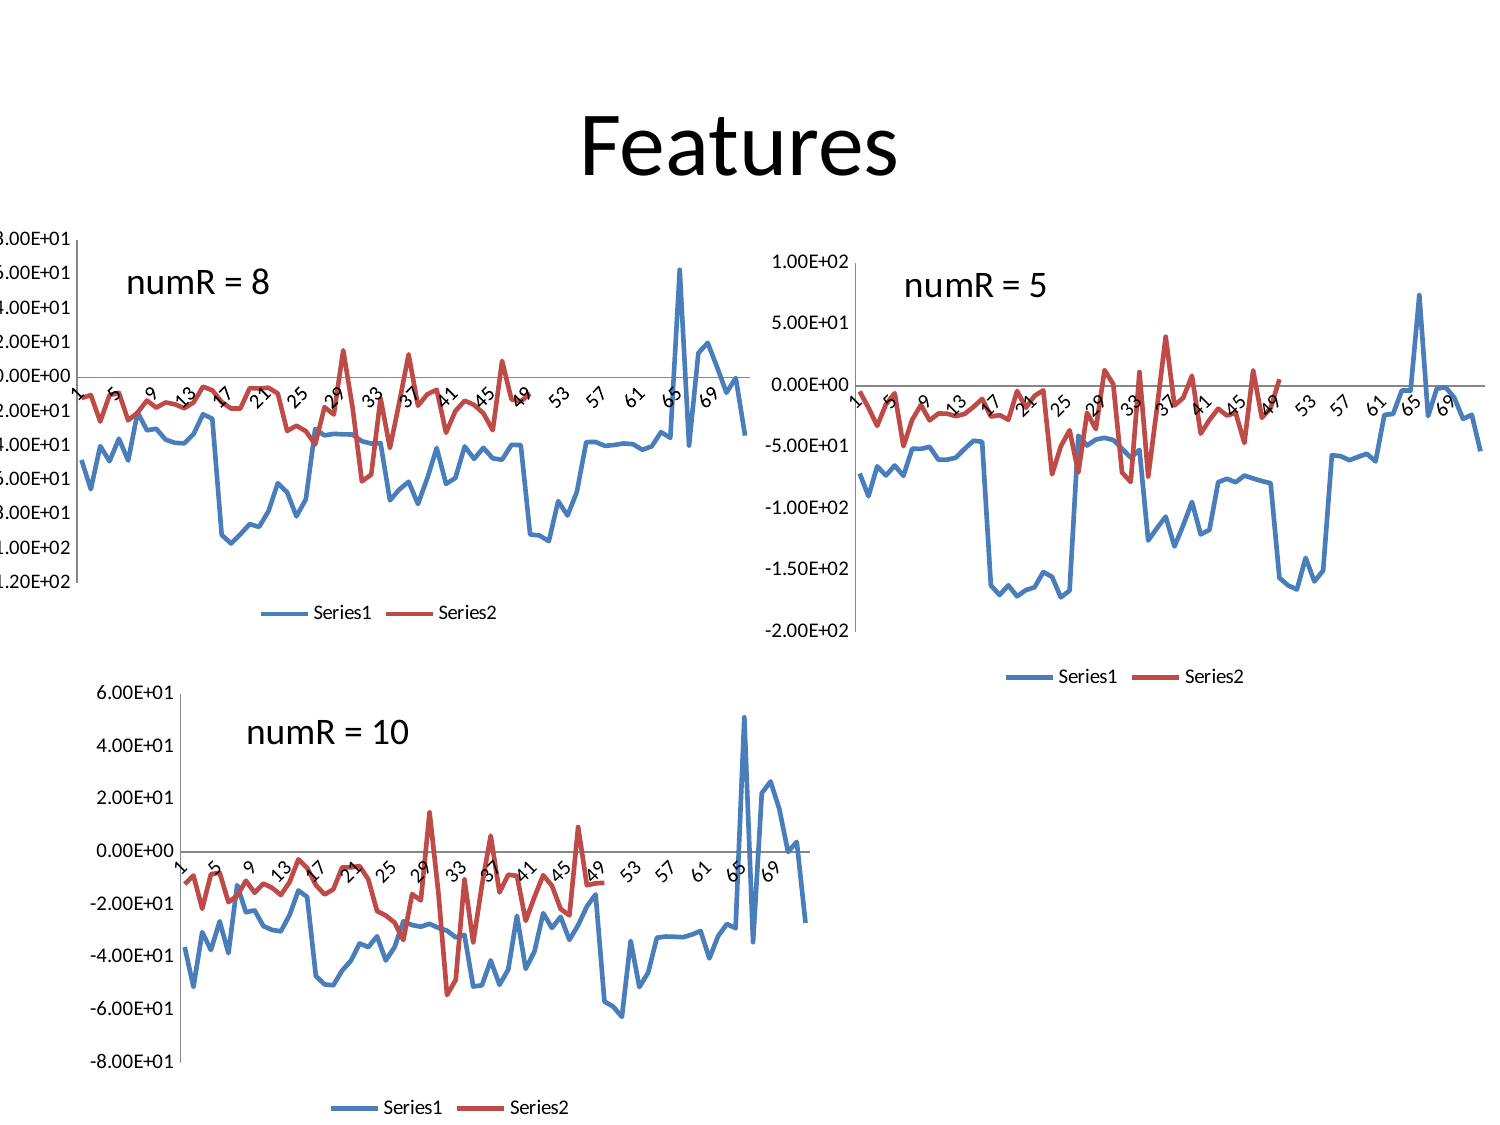

# Features

### Chart

| Category |  |  |
|---|---|---|

### Chart

| Category |  |  |
|---|---|---|
numR = 8

### Chart

| Category |  |  |
|---|---|---|
numR = 10